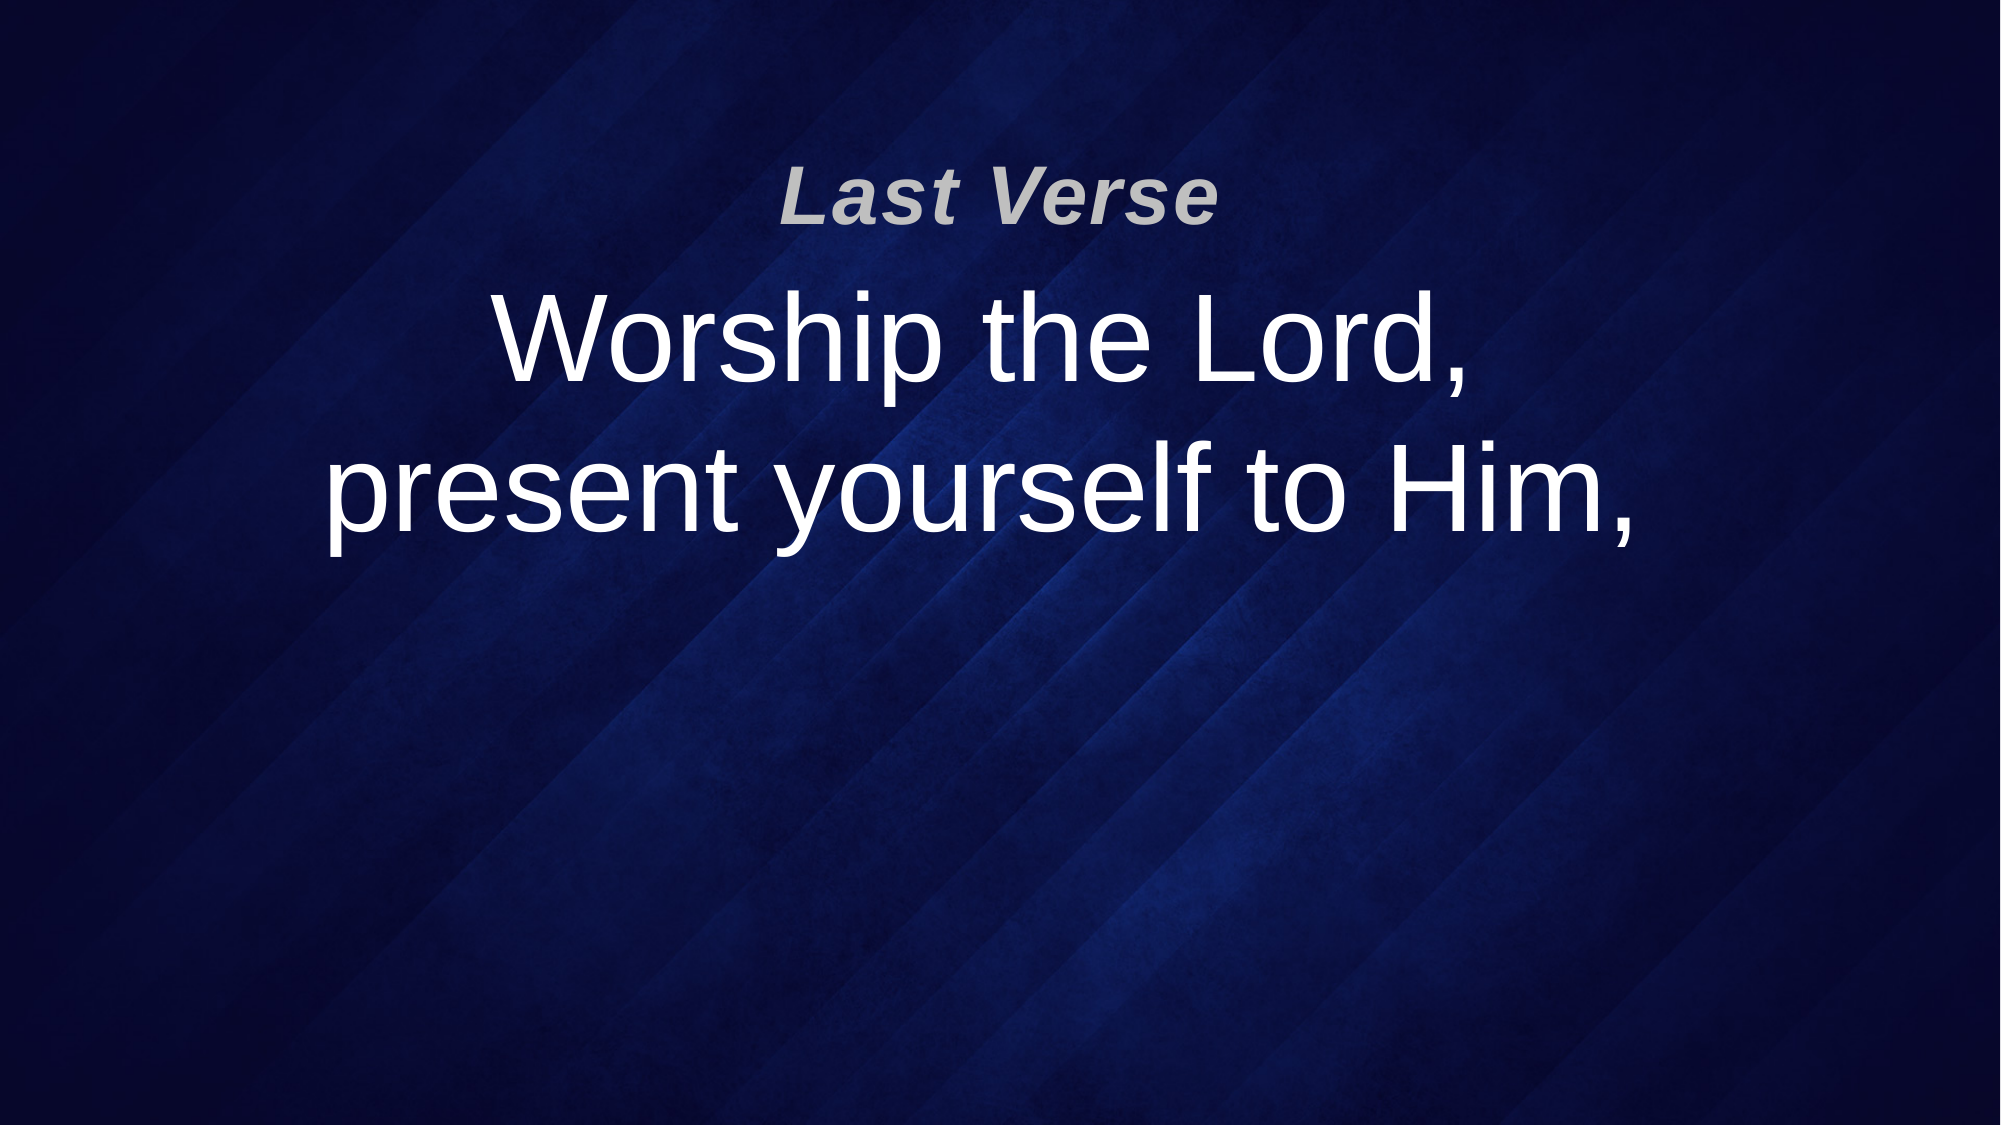

Last Verse
# Worship the Lord, present yourself to Him,